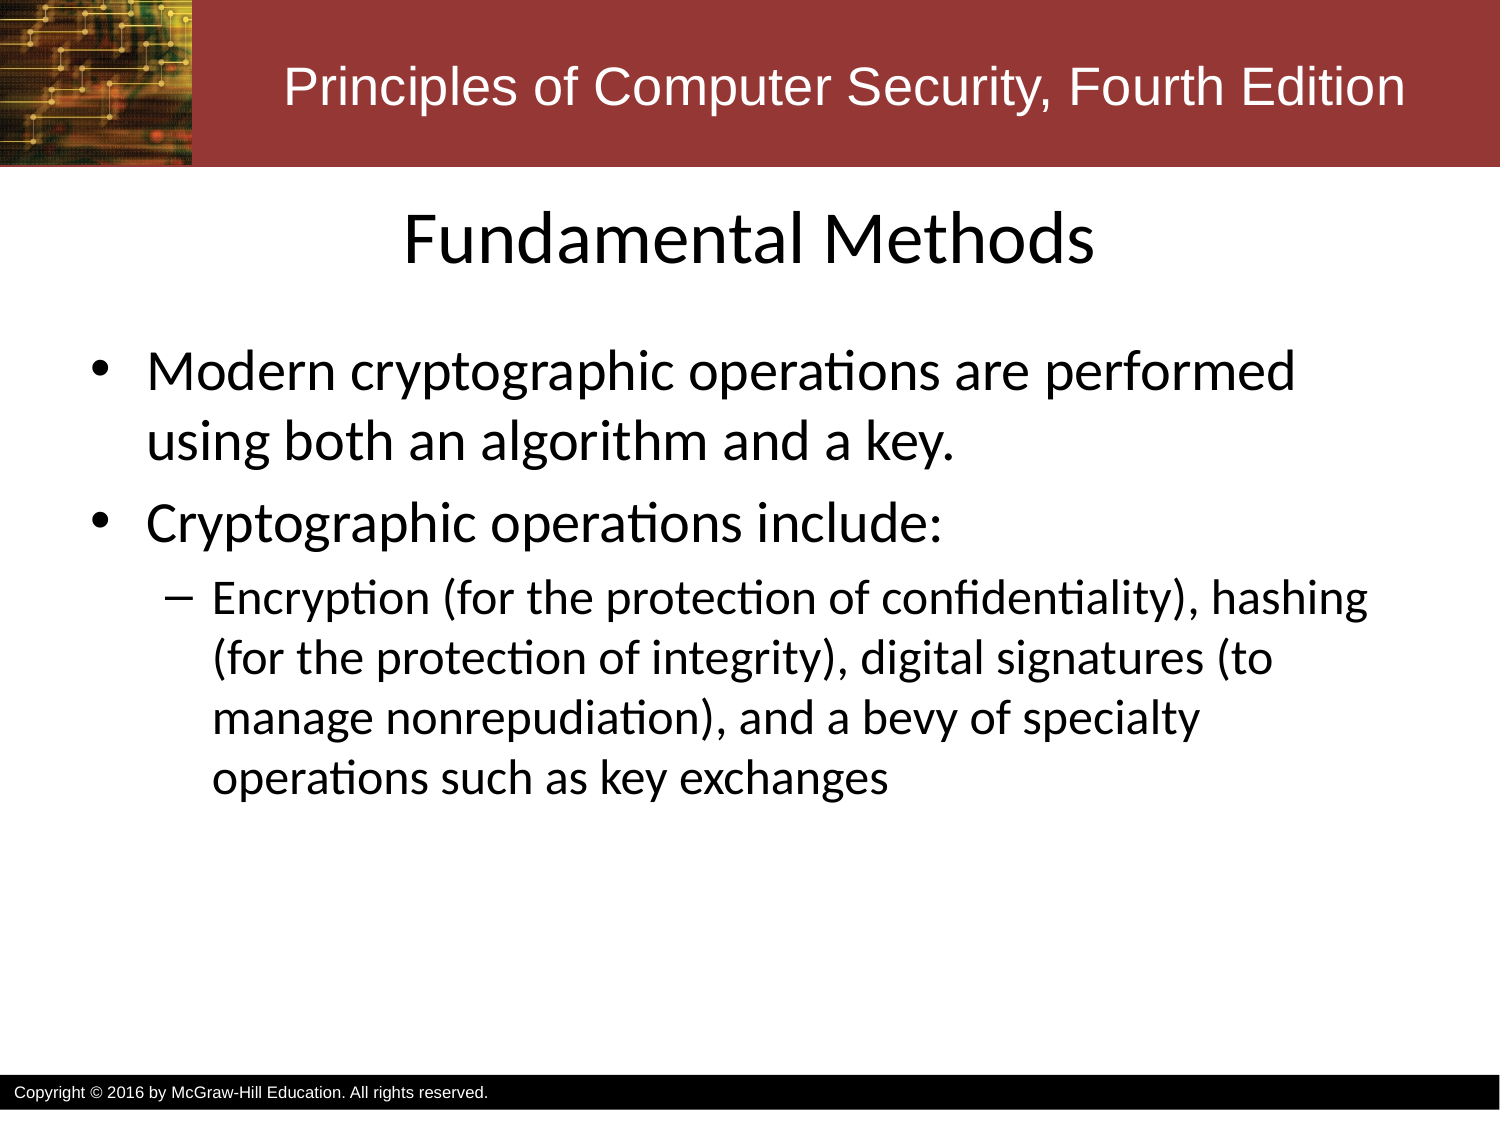

# Fundamental Methods
Modern cryptographic operations are performed using both an algorithm and a key.
Cryptographic operations include:
Encryption (for the protection of confidentiality), hashing (for the protection of integrity), digital signatures (to manage nonrepudiation), and a bevy of specialty operations such as key exchanges